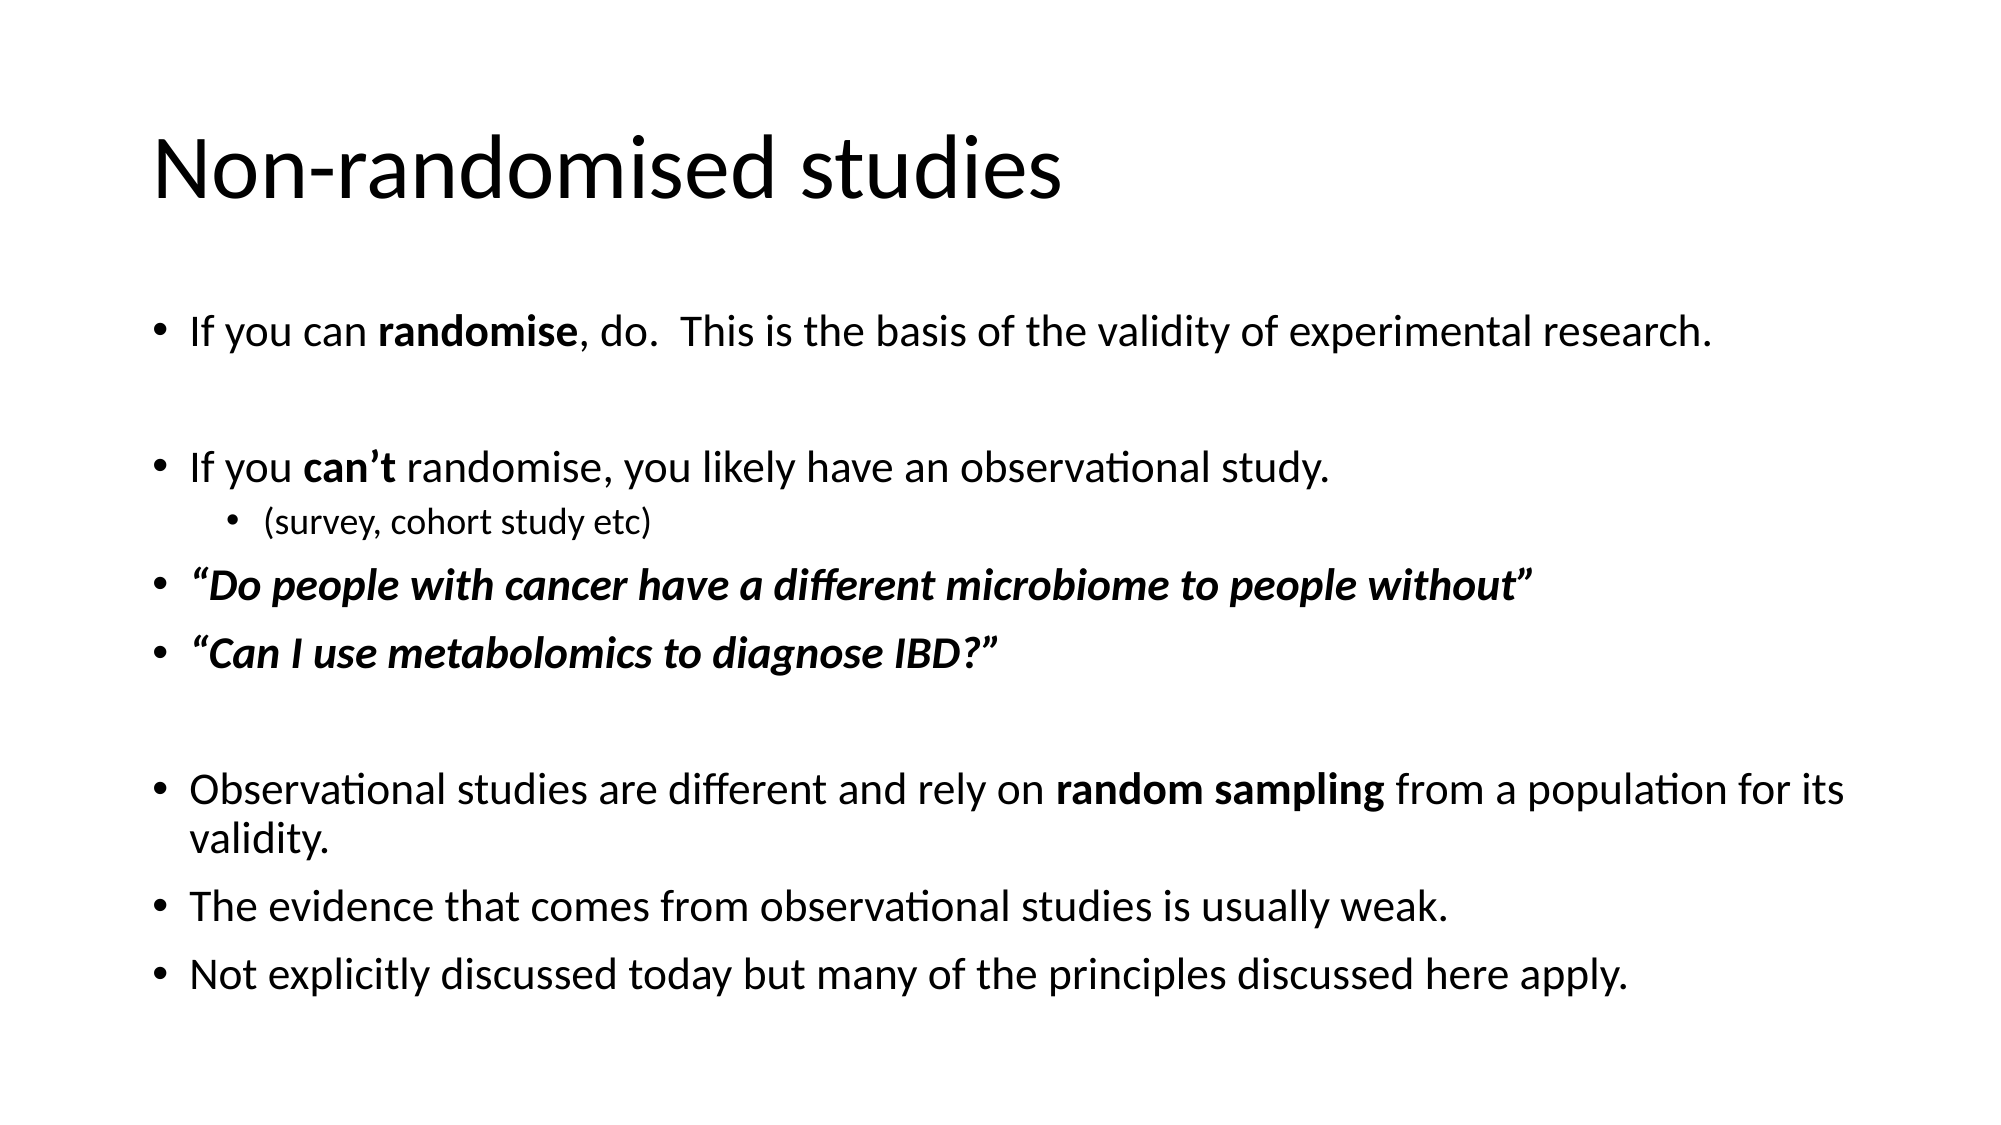

# Non-randomised studies
If you can randomise, do.  This is the basis of the validity of experimental research.

If you can’t randomise, you likely have an observational study.
(survey, cohort study etc)
“Do people with cancer have a different microbiome to people without”
“Can I use metabolomics to diagnose IBD?”

Observational studies are different and rely on random sampling from a population for its validity.
The evidence that comes from observational studies is usually weak.
Not explicitly discussed today but many of the principles discussed here apply.